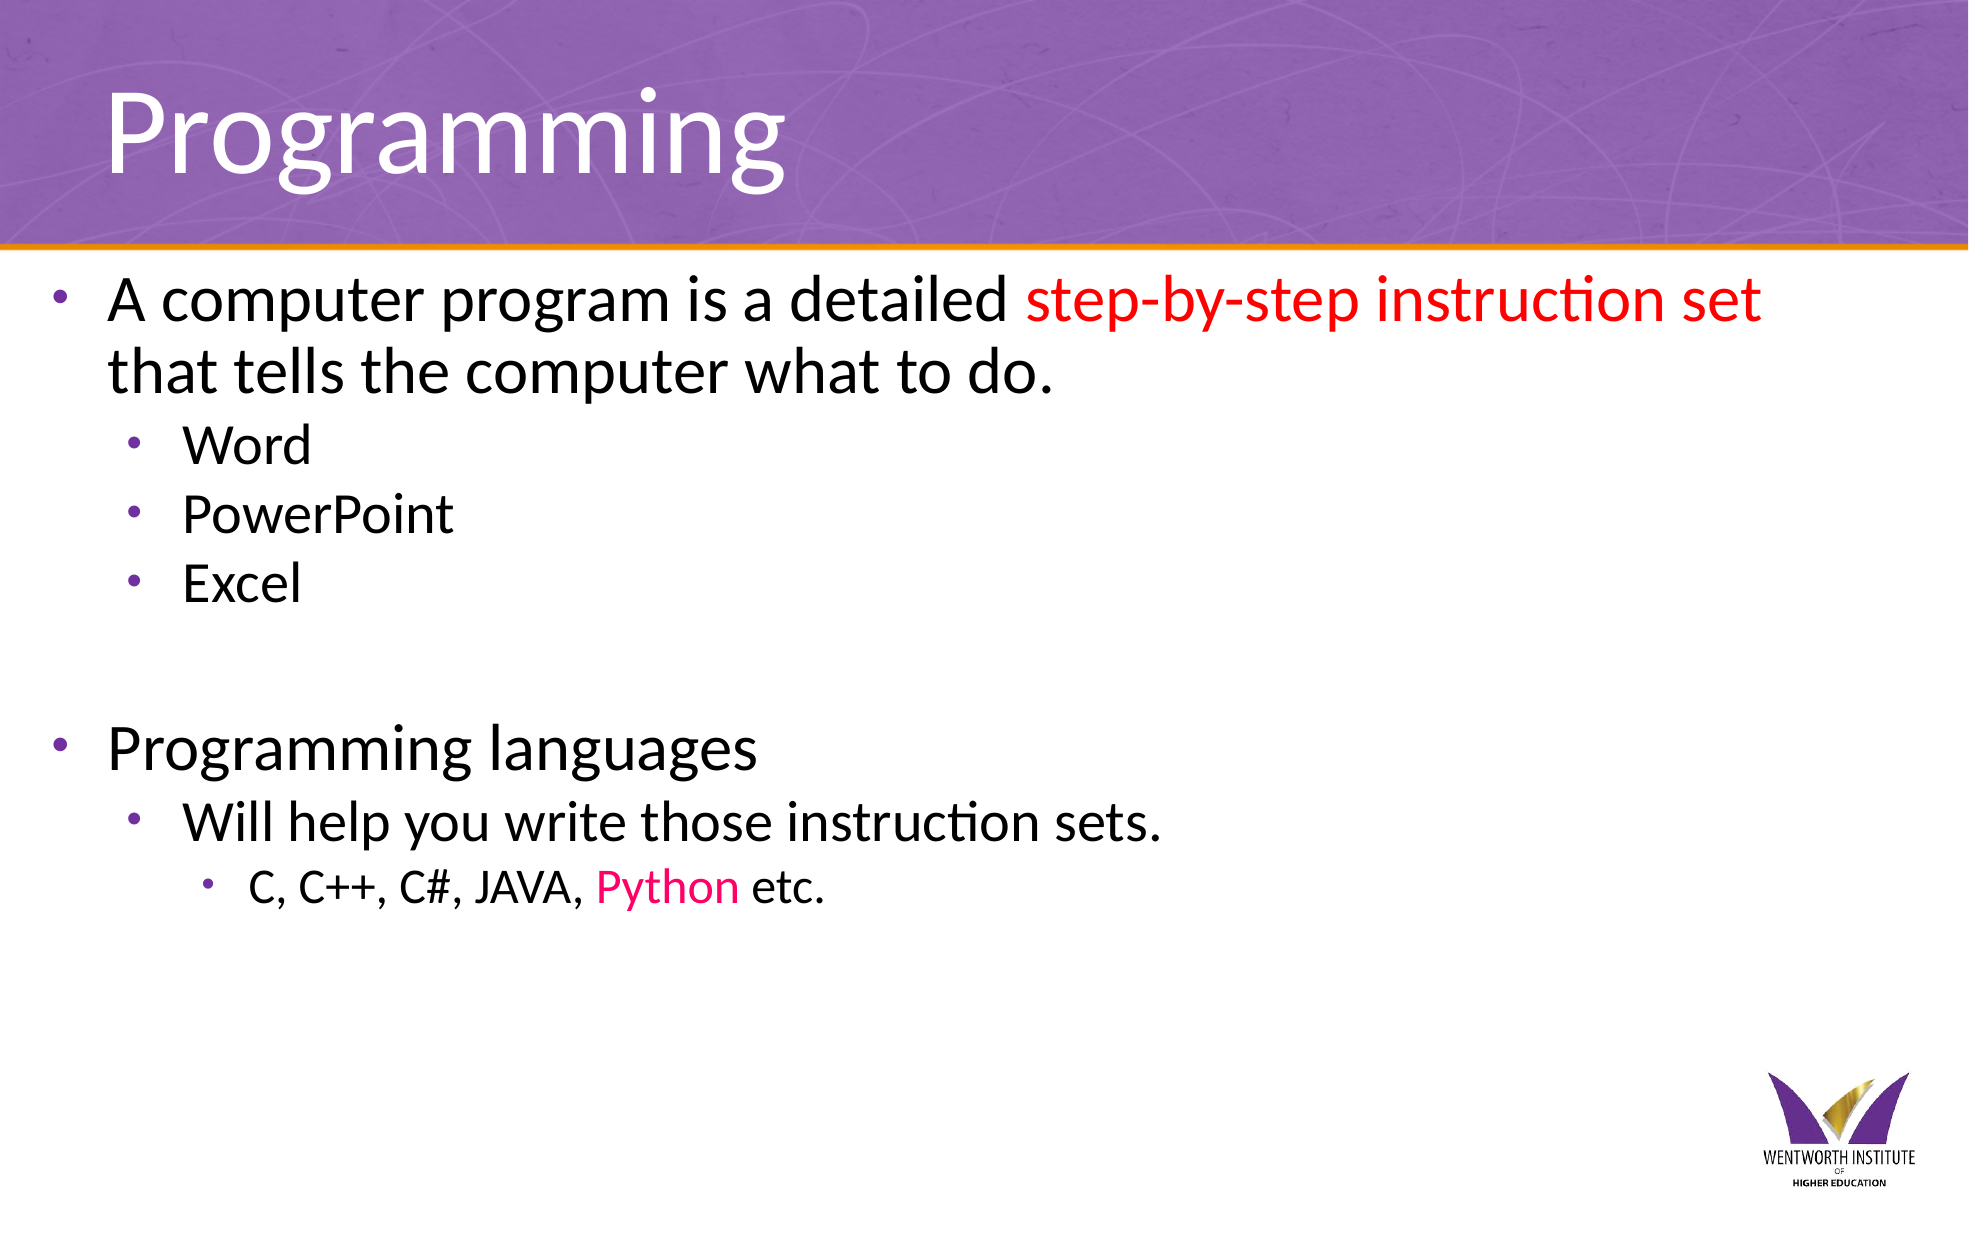

# Programming
A computer program is a detailed step-by-step instruction set that tells the computer what to do.
Word
PowerPoint
Excel

Programming languages
Will help you write those instruction sets.
C, C++, C#, JAVA, Python etc.